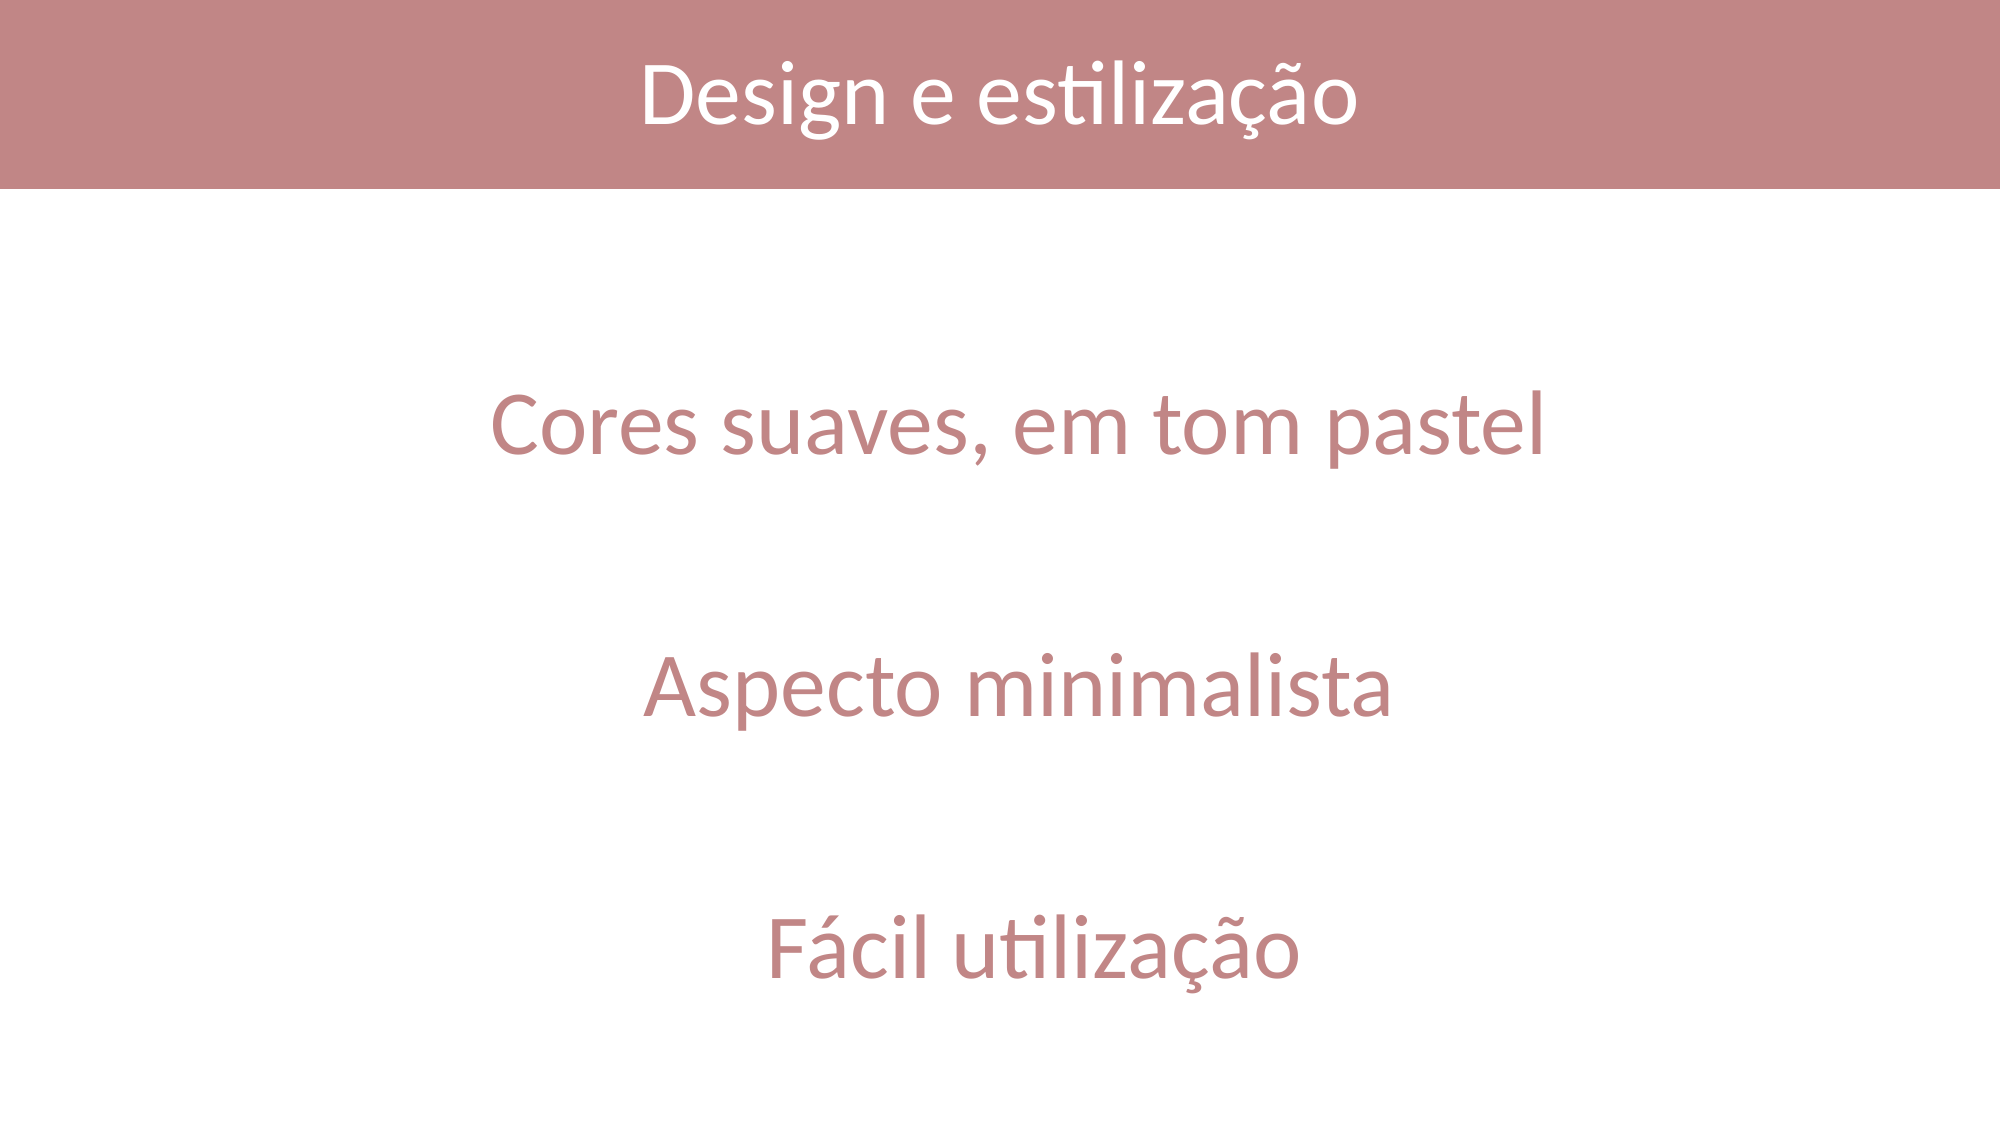

Design e estilização

Cores suaves, em tom pastel
Aspecto minimalista
Fácil utilização